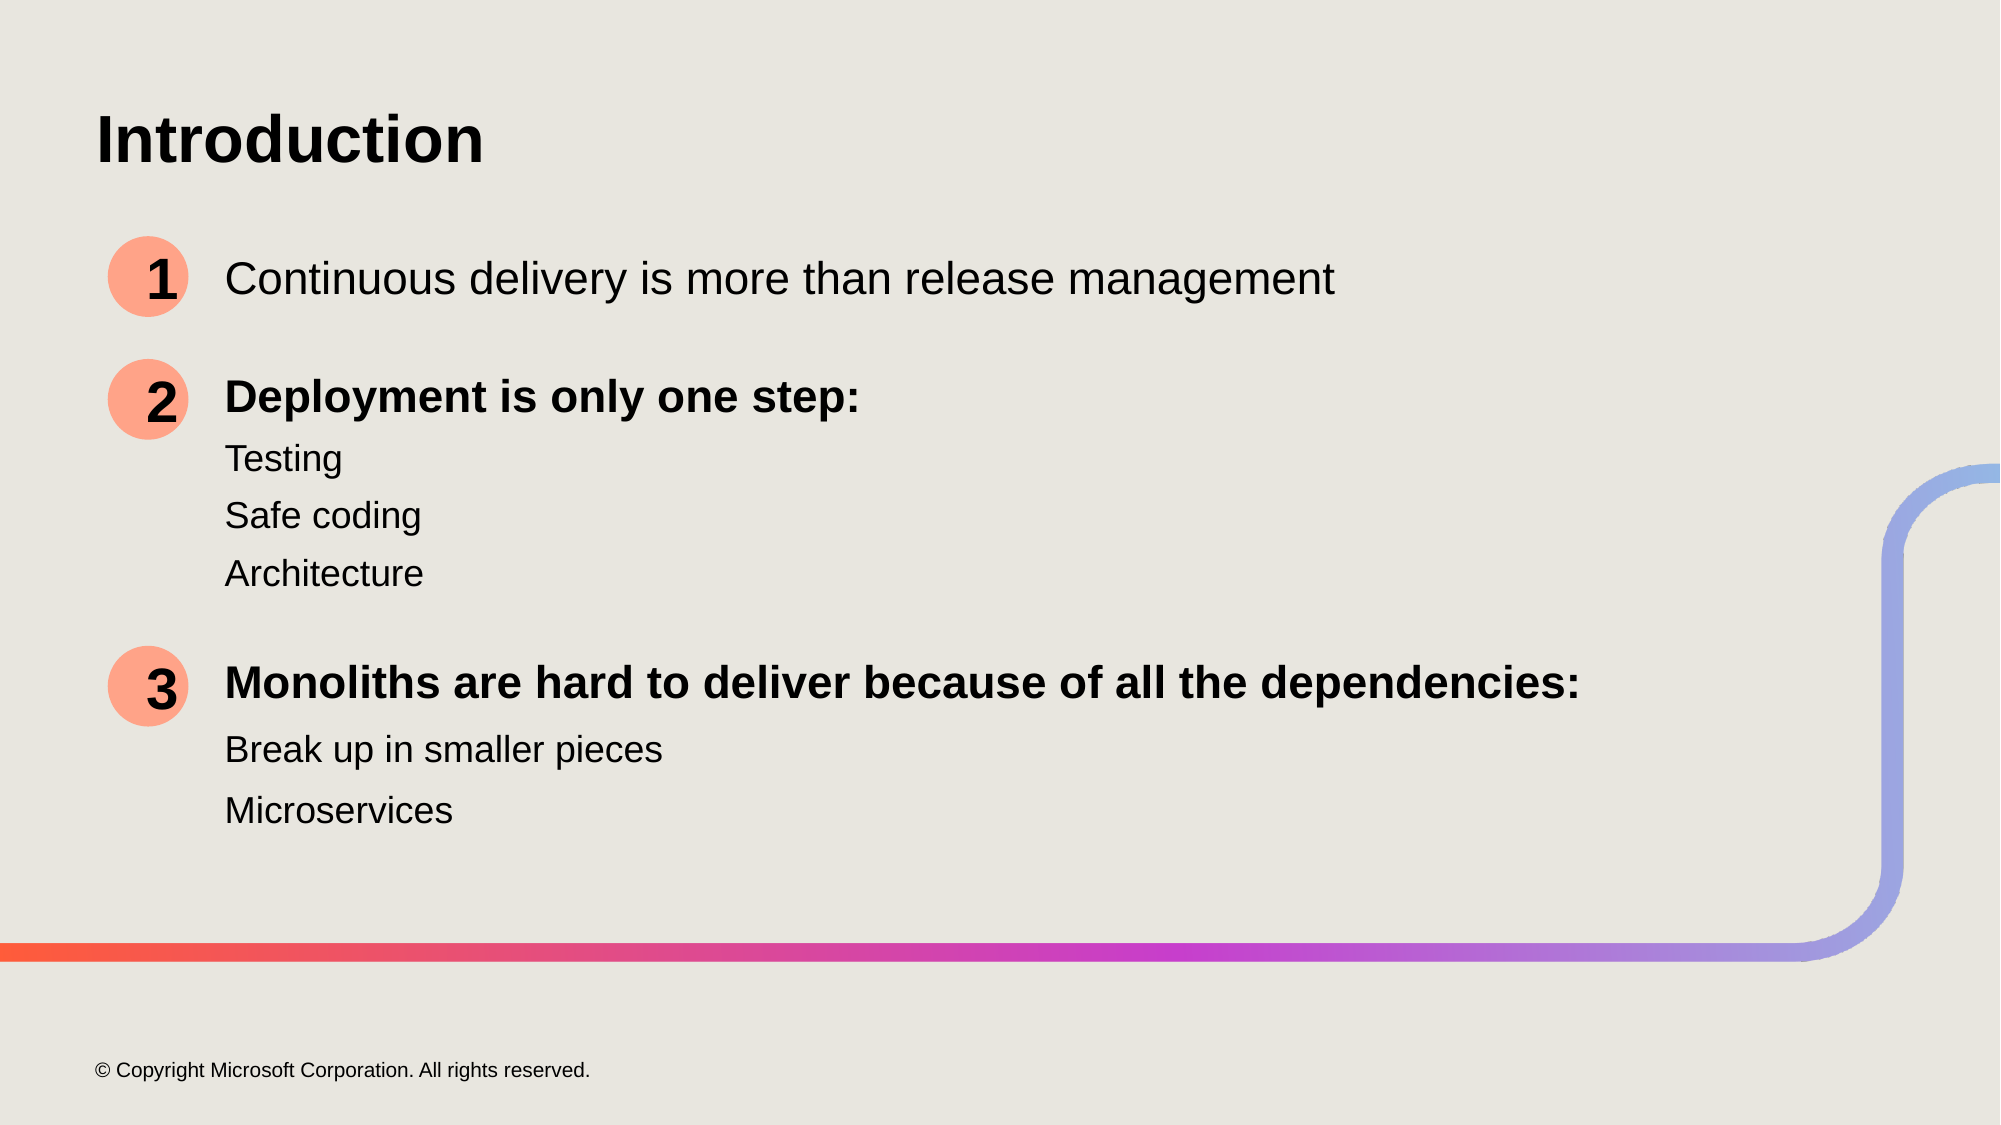

# Introduction
1
Continuous delivery is more than release management
2
Deployment is only one step:
Testing
Safe coding
Architecture
3
Monoliths are hard to deliver because of all the dependencies:
Break up in smaller pieces
Microservices